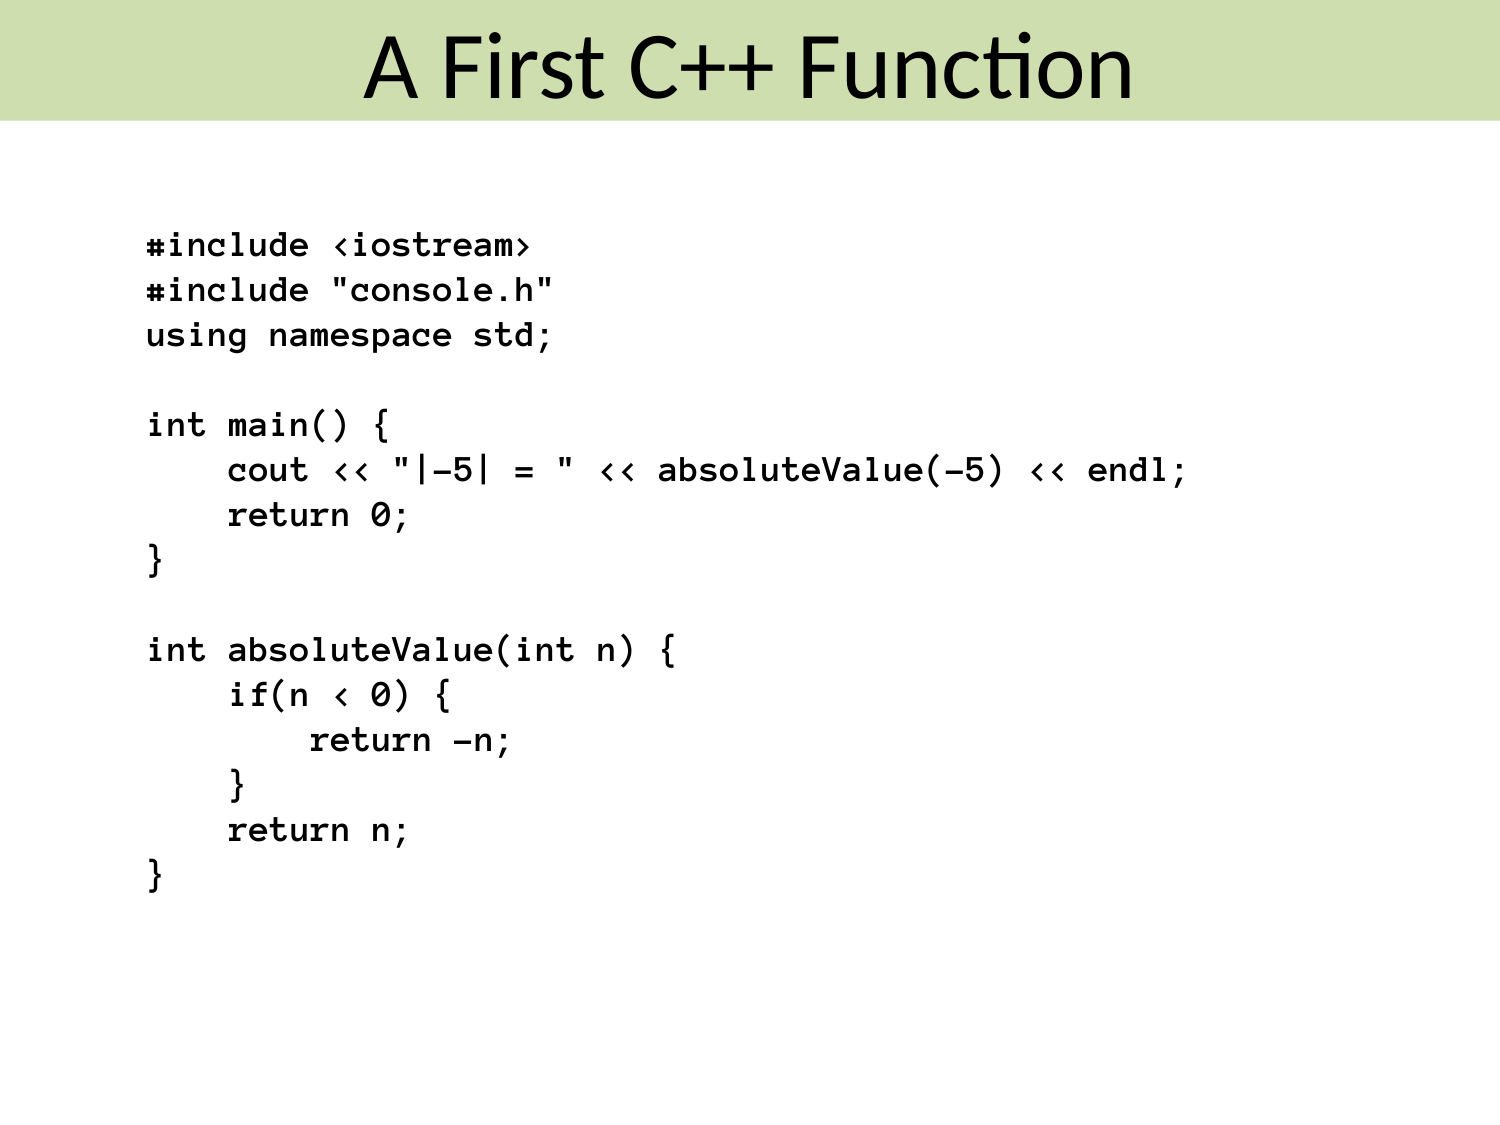

A First C++ Function
#include <iostream>
#include "console.h"
using namespace std;

int main() {
    cout << "|-5| = " << absoluteValue(-5) << endl;
    return 0;
}

int absoluteValue(int n) {
    if(n < 0) {
        return -n;
    }
    return n;
}

You don’t know what automata is, do you? SOON!